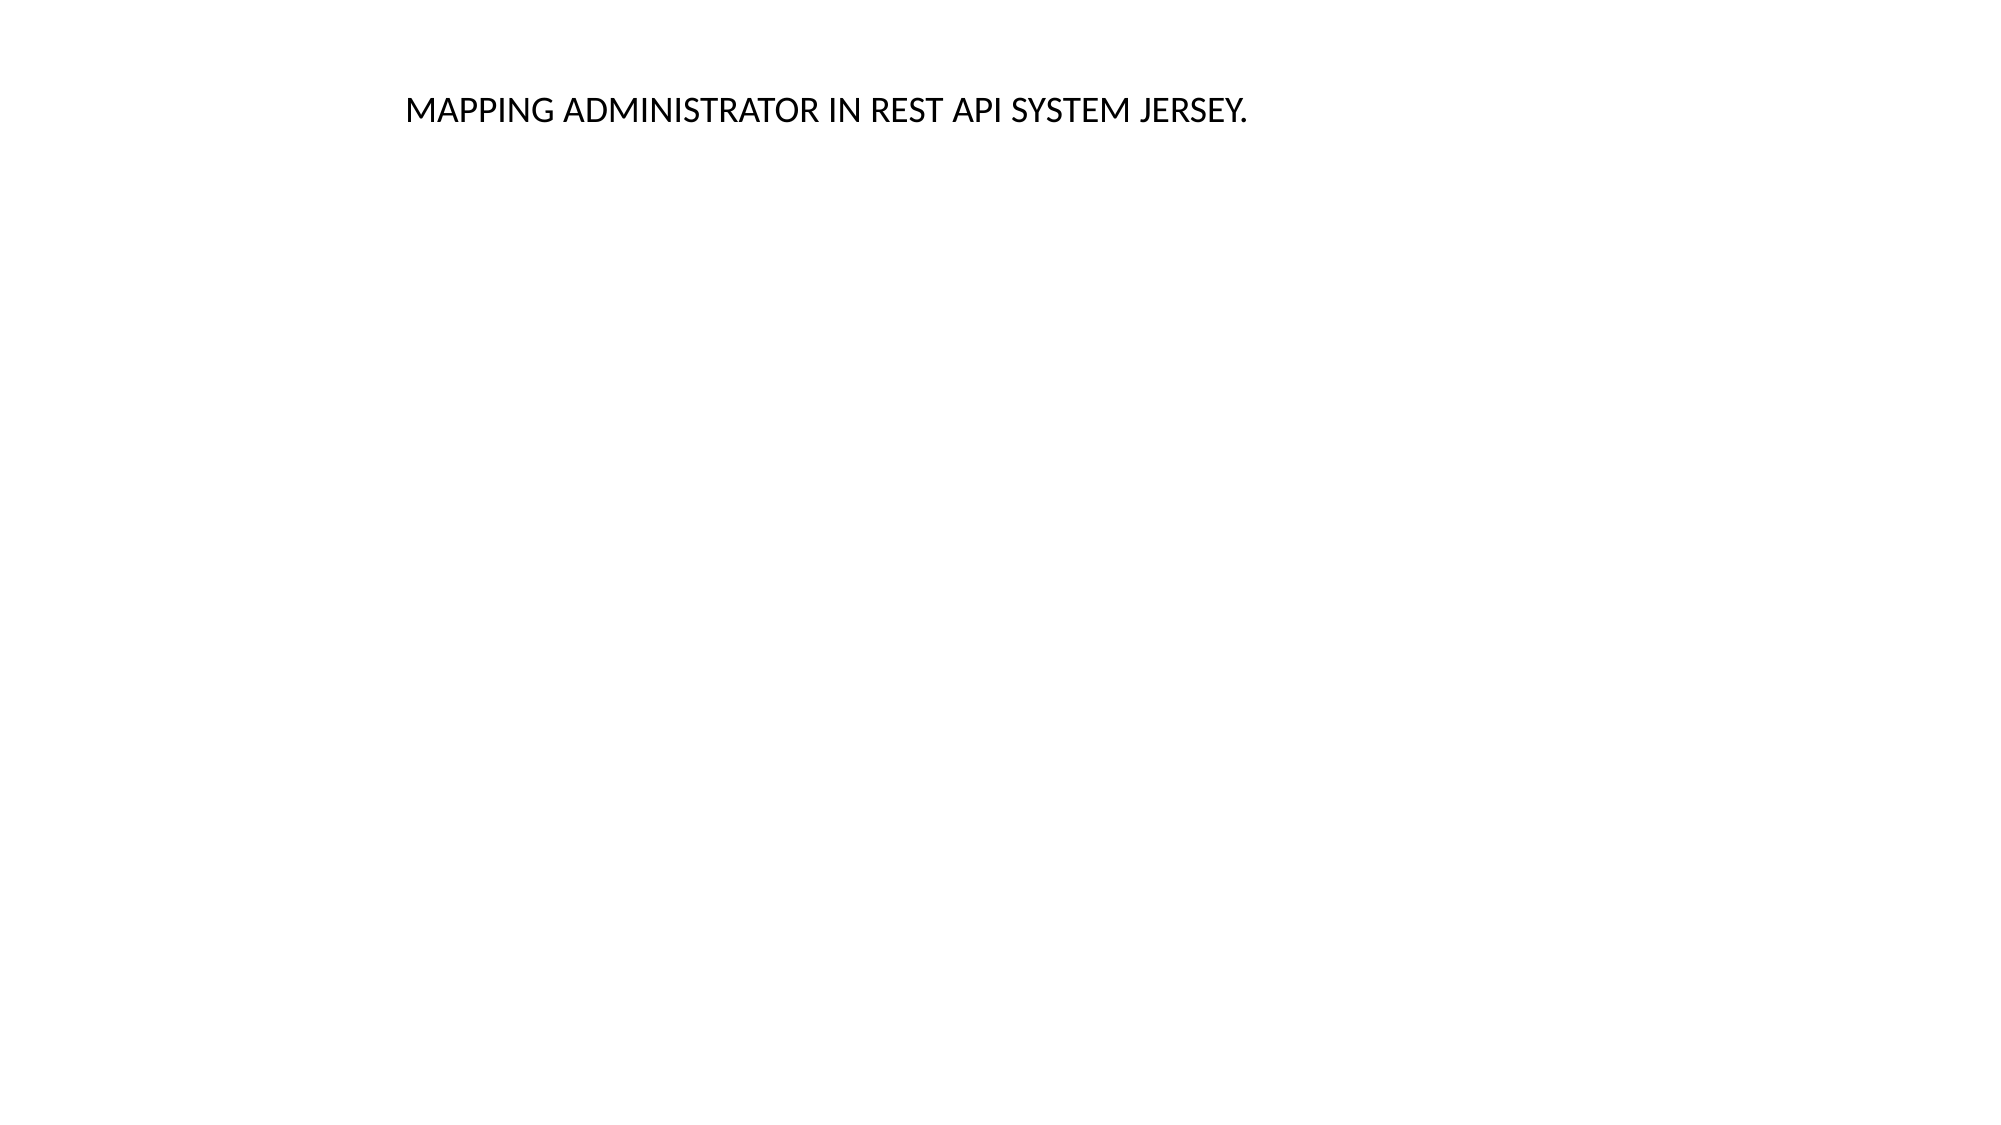

MAPPING ADMINISTRATOR IN REST API SYSTEM JERSEY.